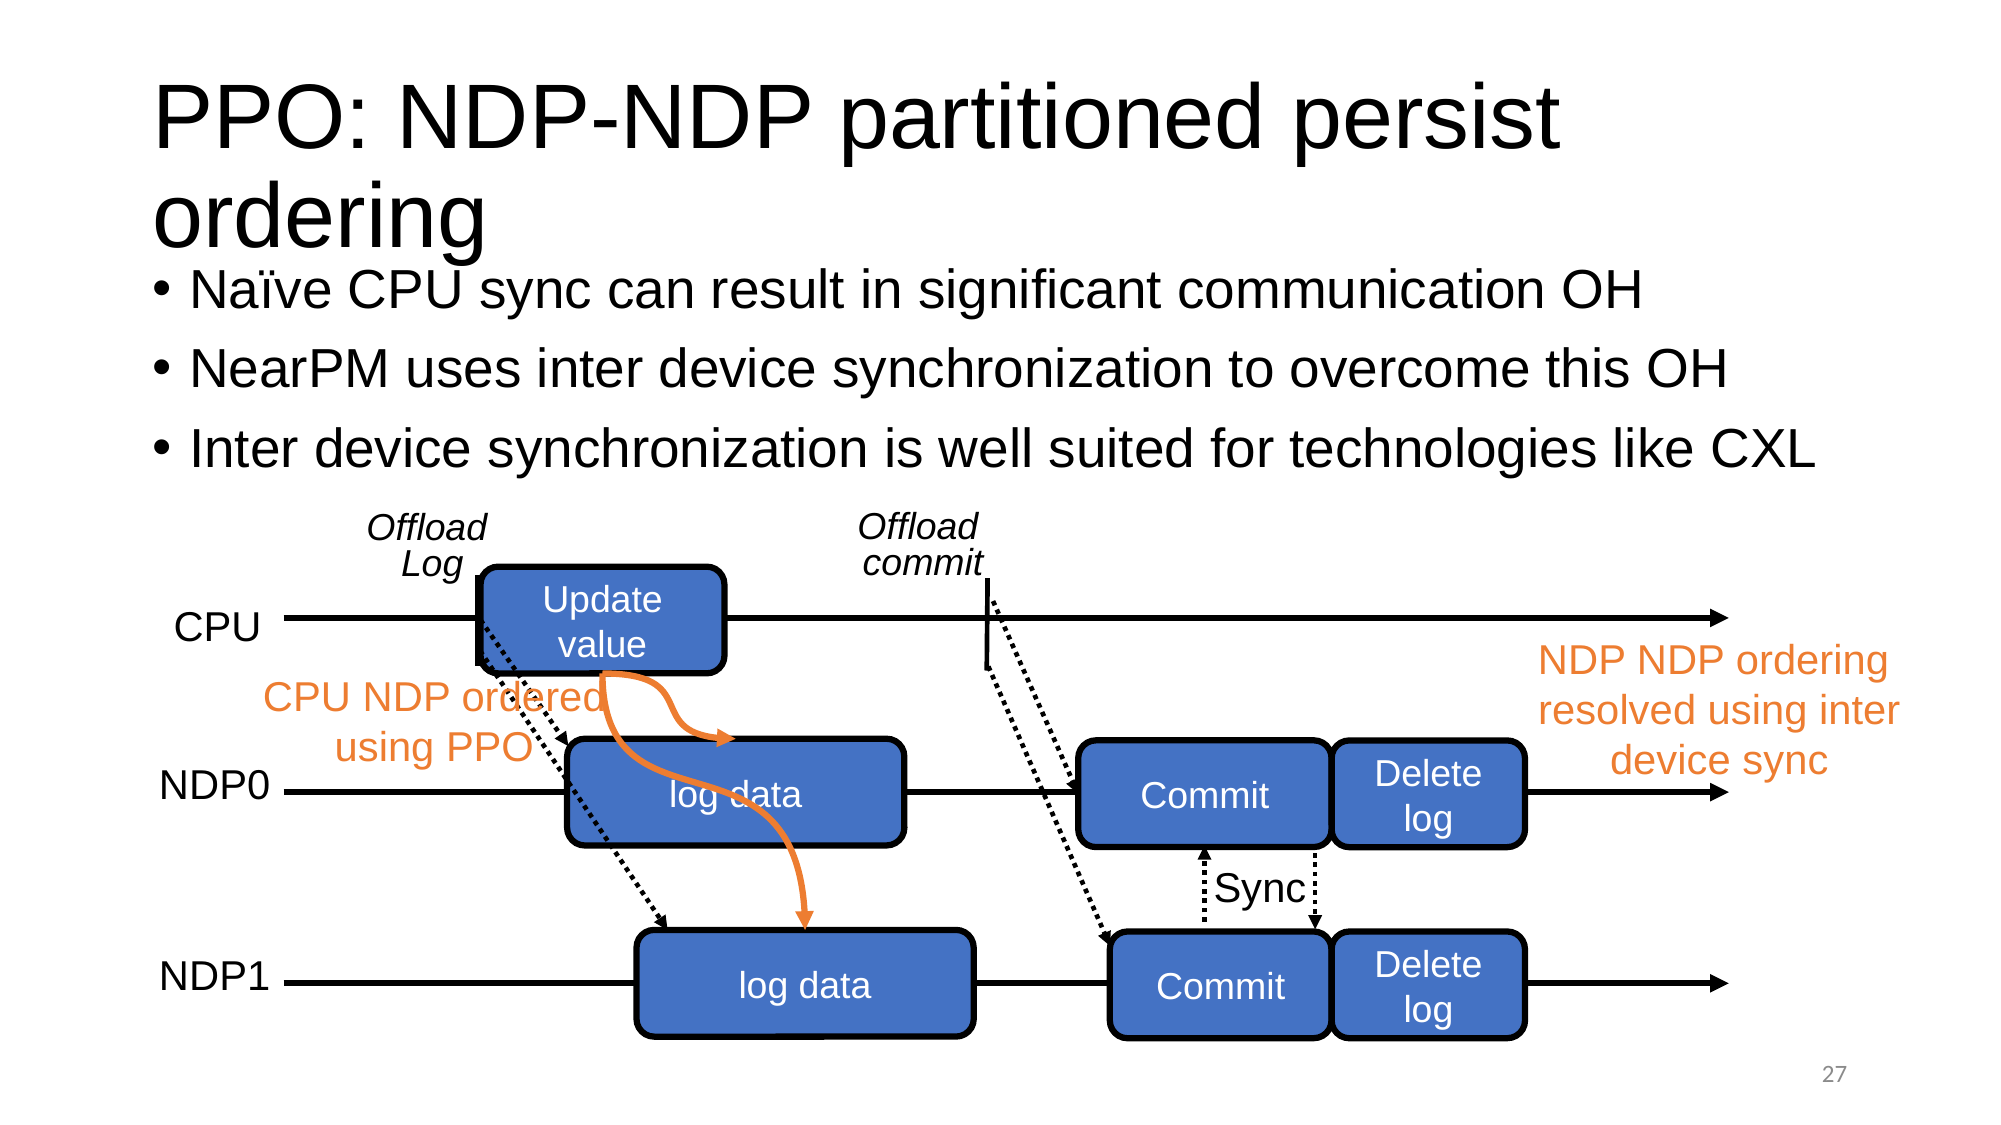

# PPO: NDP-NDP partitioned persist ordering
Naïve CPU sync can result in significant communication OH
NearPM uses inter device synchronization to overcome this OH
Inter device synchronization is well suited for technologies like CXL
Offload
commit
Offload
Log
Update value
CPU
NDP NDP ordering  resolved using inter device sync
CPU NDP ordered using PPO
log data
Commit
Delete log
NDP0
Sync
log data
Delete log
Commit
NDP1
27